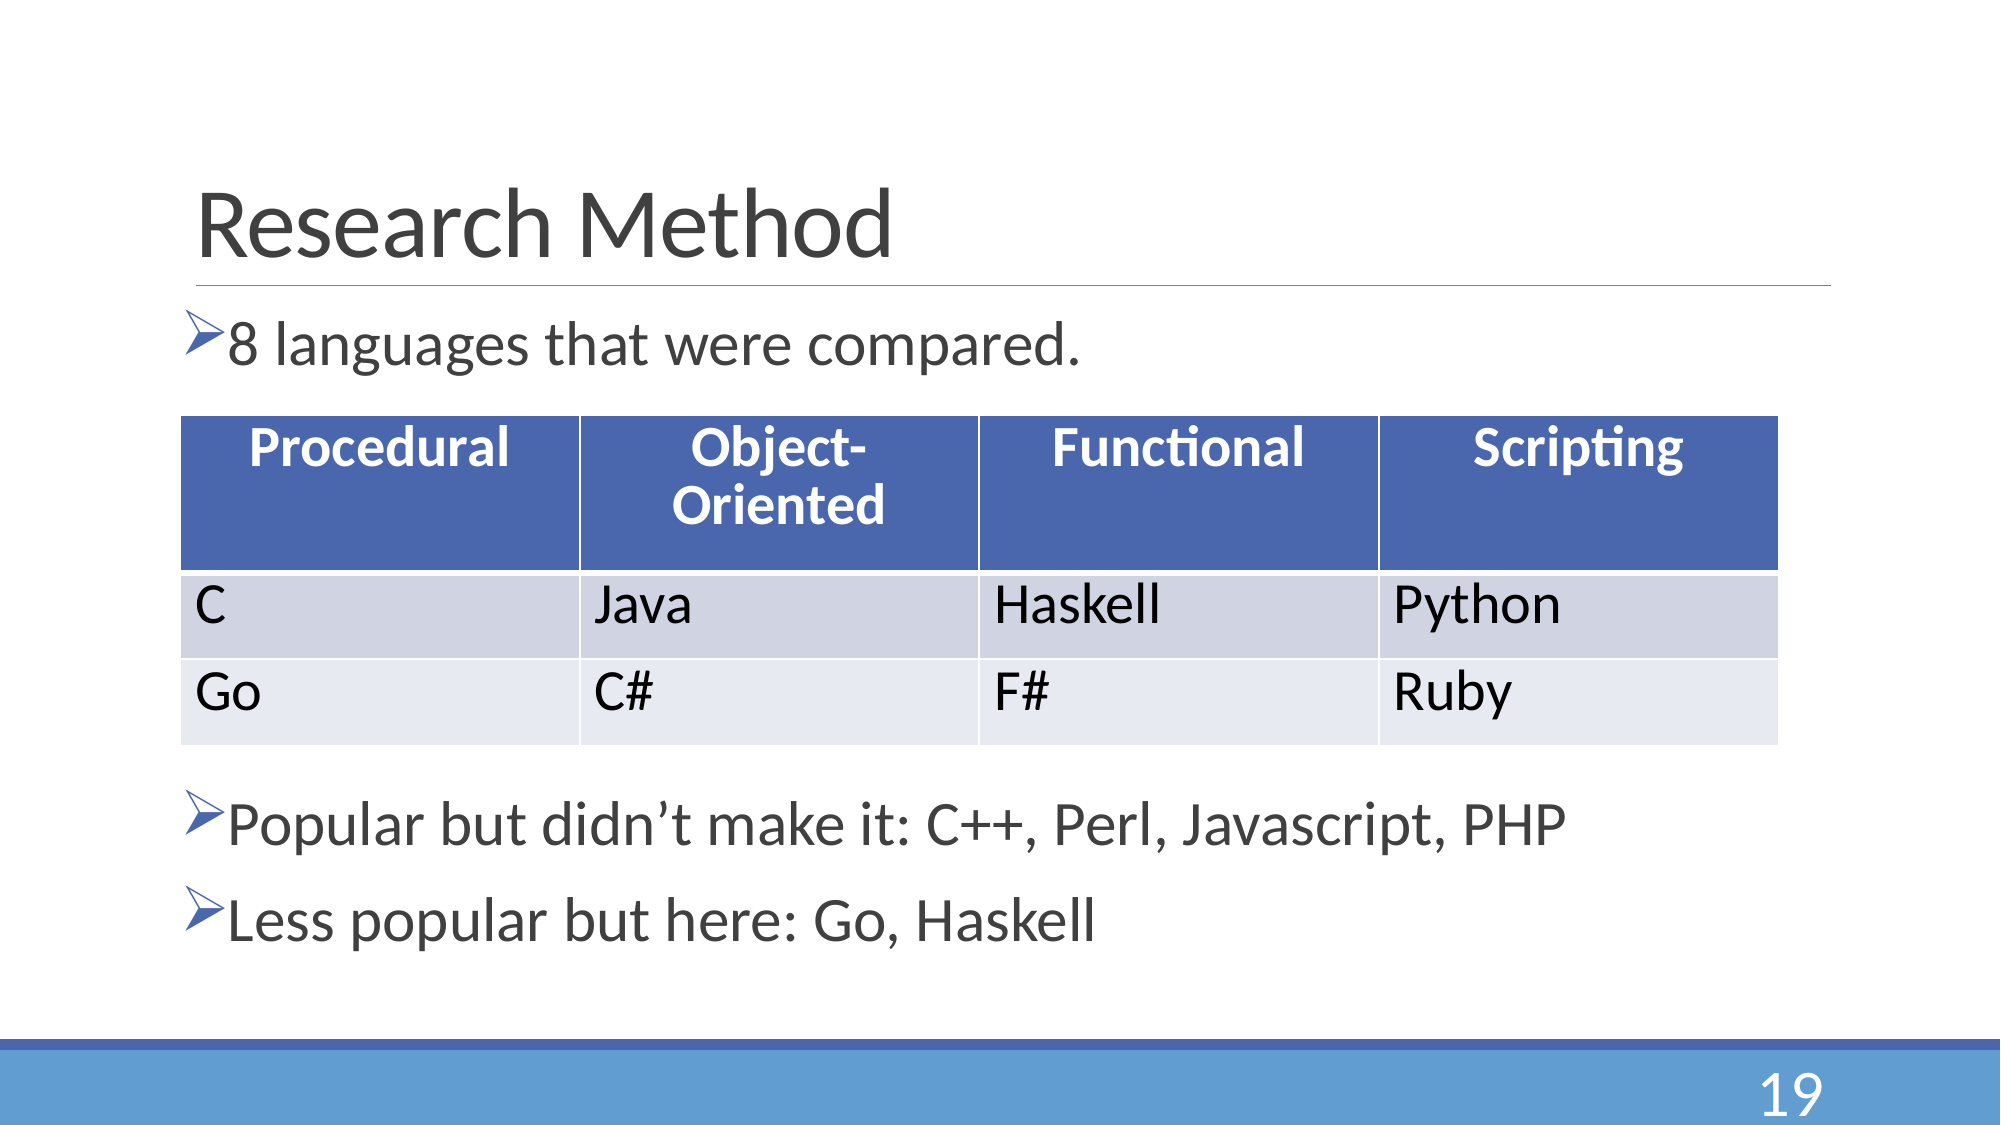

# Research Method
8 languages that were compared.

Popular but didn’t make it: C++, Perl, Javascript, PHP
Less popular but here: Go, Haskell
| Procedural | Object- Oriented | Functional | Scripting |
| --- | --- | --- | --- |
| C | Java | Haskell | Python |
| Go | C# | F# | Ruby |
19